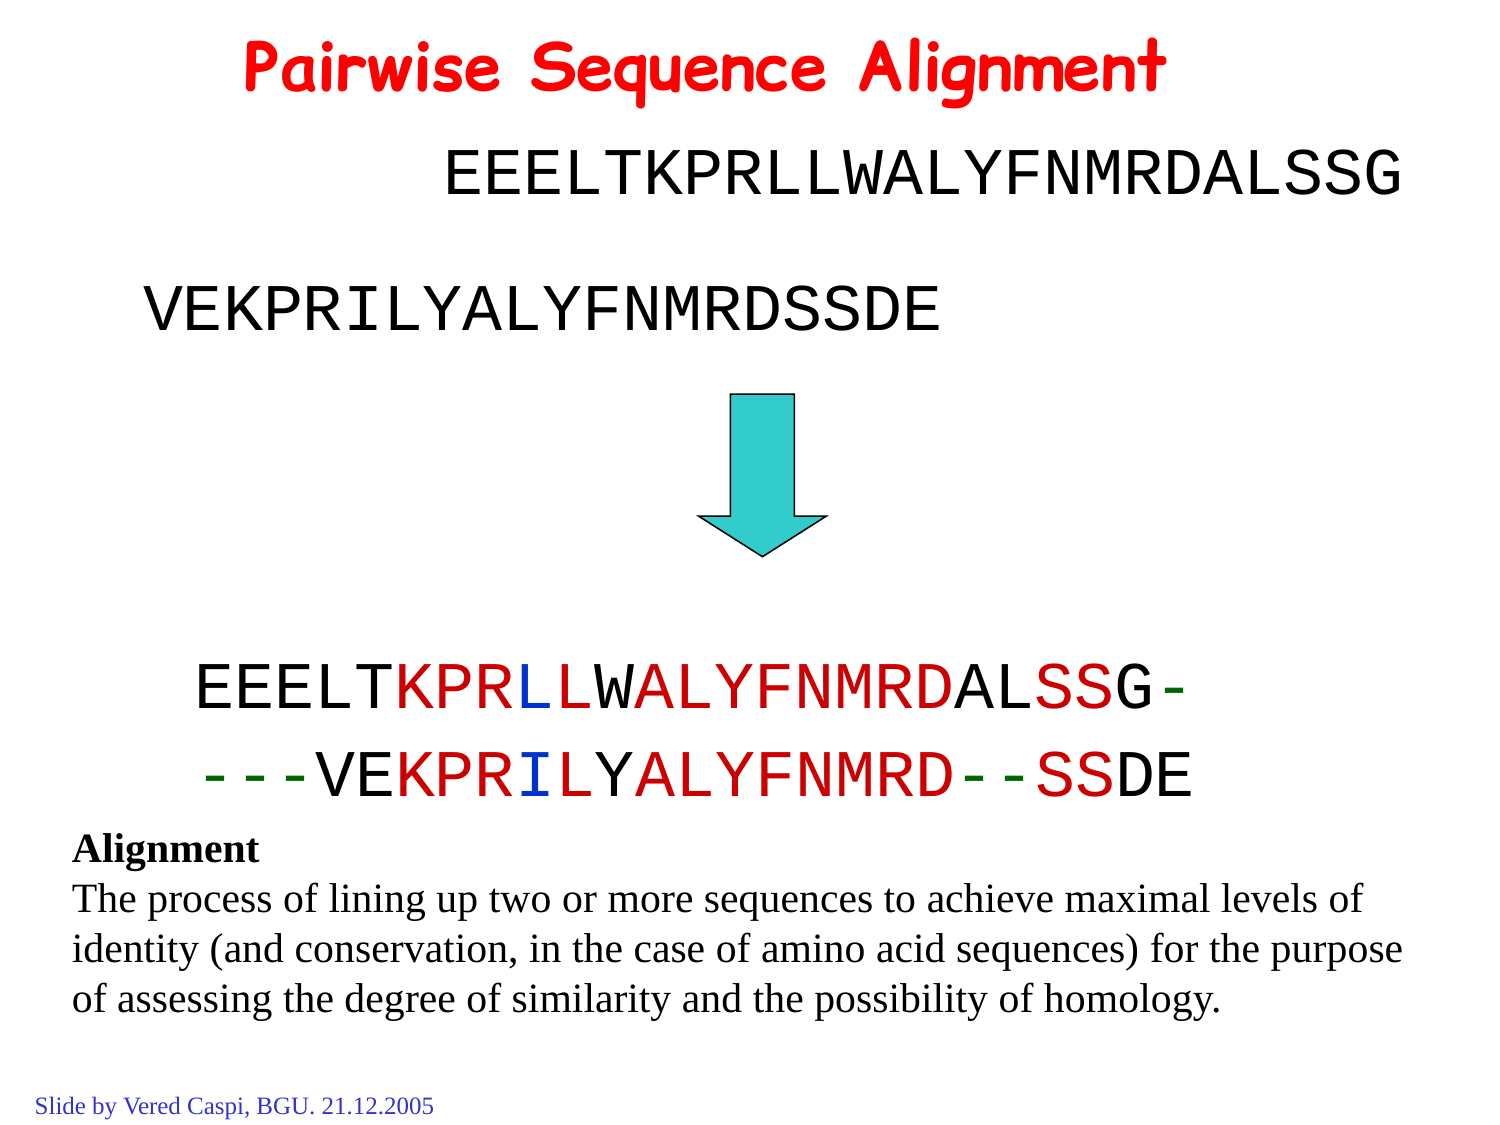

Pairwise Sequence Alignment
EEELTKPRLLWALYFNMRDALSSG
VEKPRILYALYFNMRDSSDE

EEELTKPRLLWALYFNMRDALSSG-
---VEKPRILYALYFNMRD--SSDE
Alignment
The process of lining up two or more sequences to achieve maximal levels of identity (and conservation, in the case of amino acid sequences) for the purpose of assessing the degree of similarity and the possibility of homology.
Slide by Vered Caspi, BGU. 21.12.2005